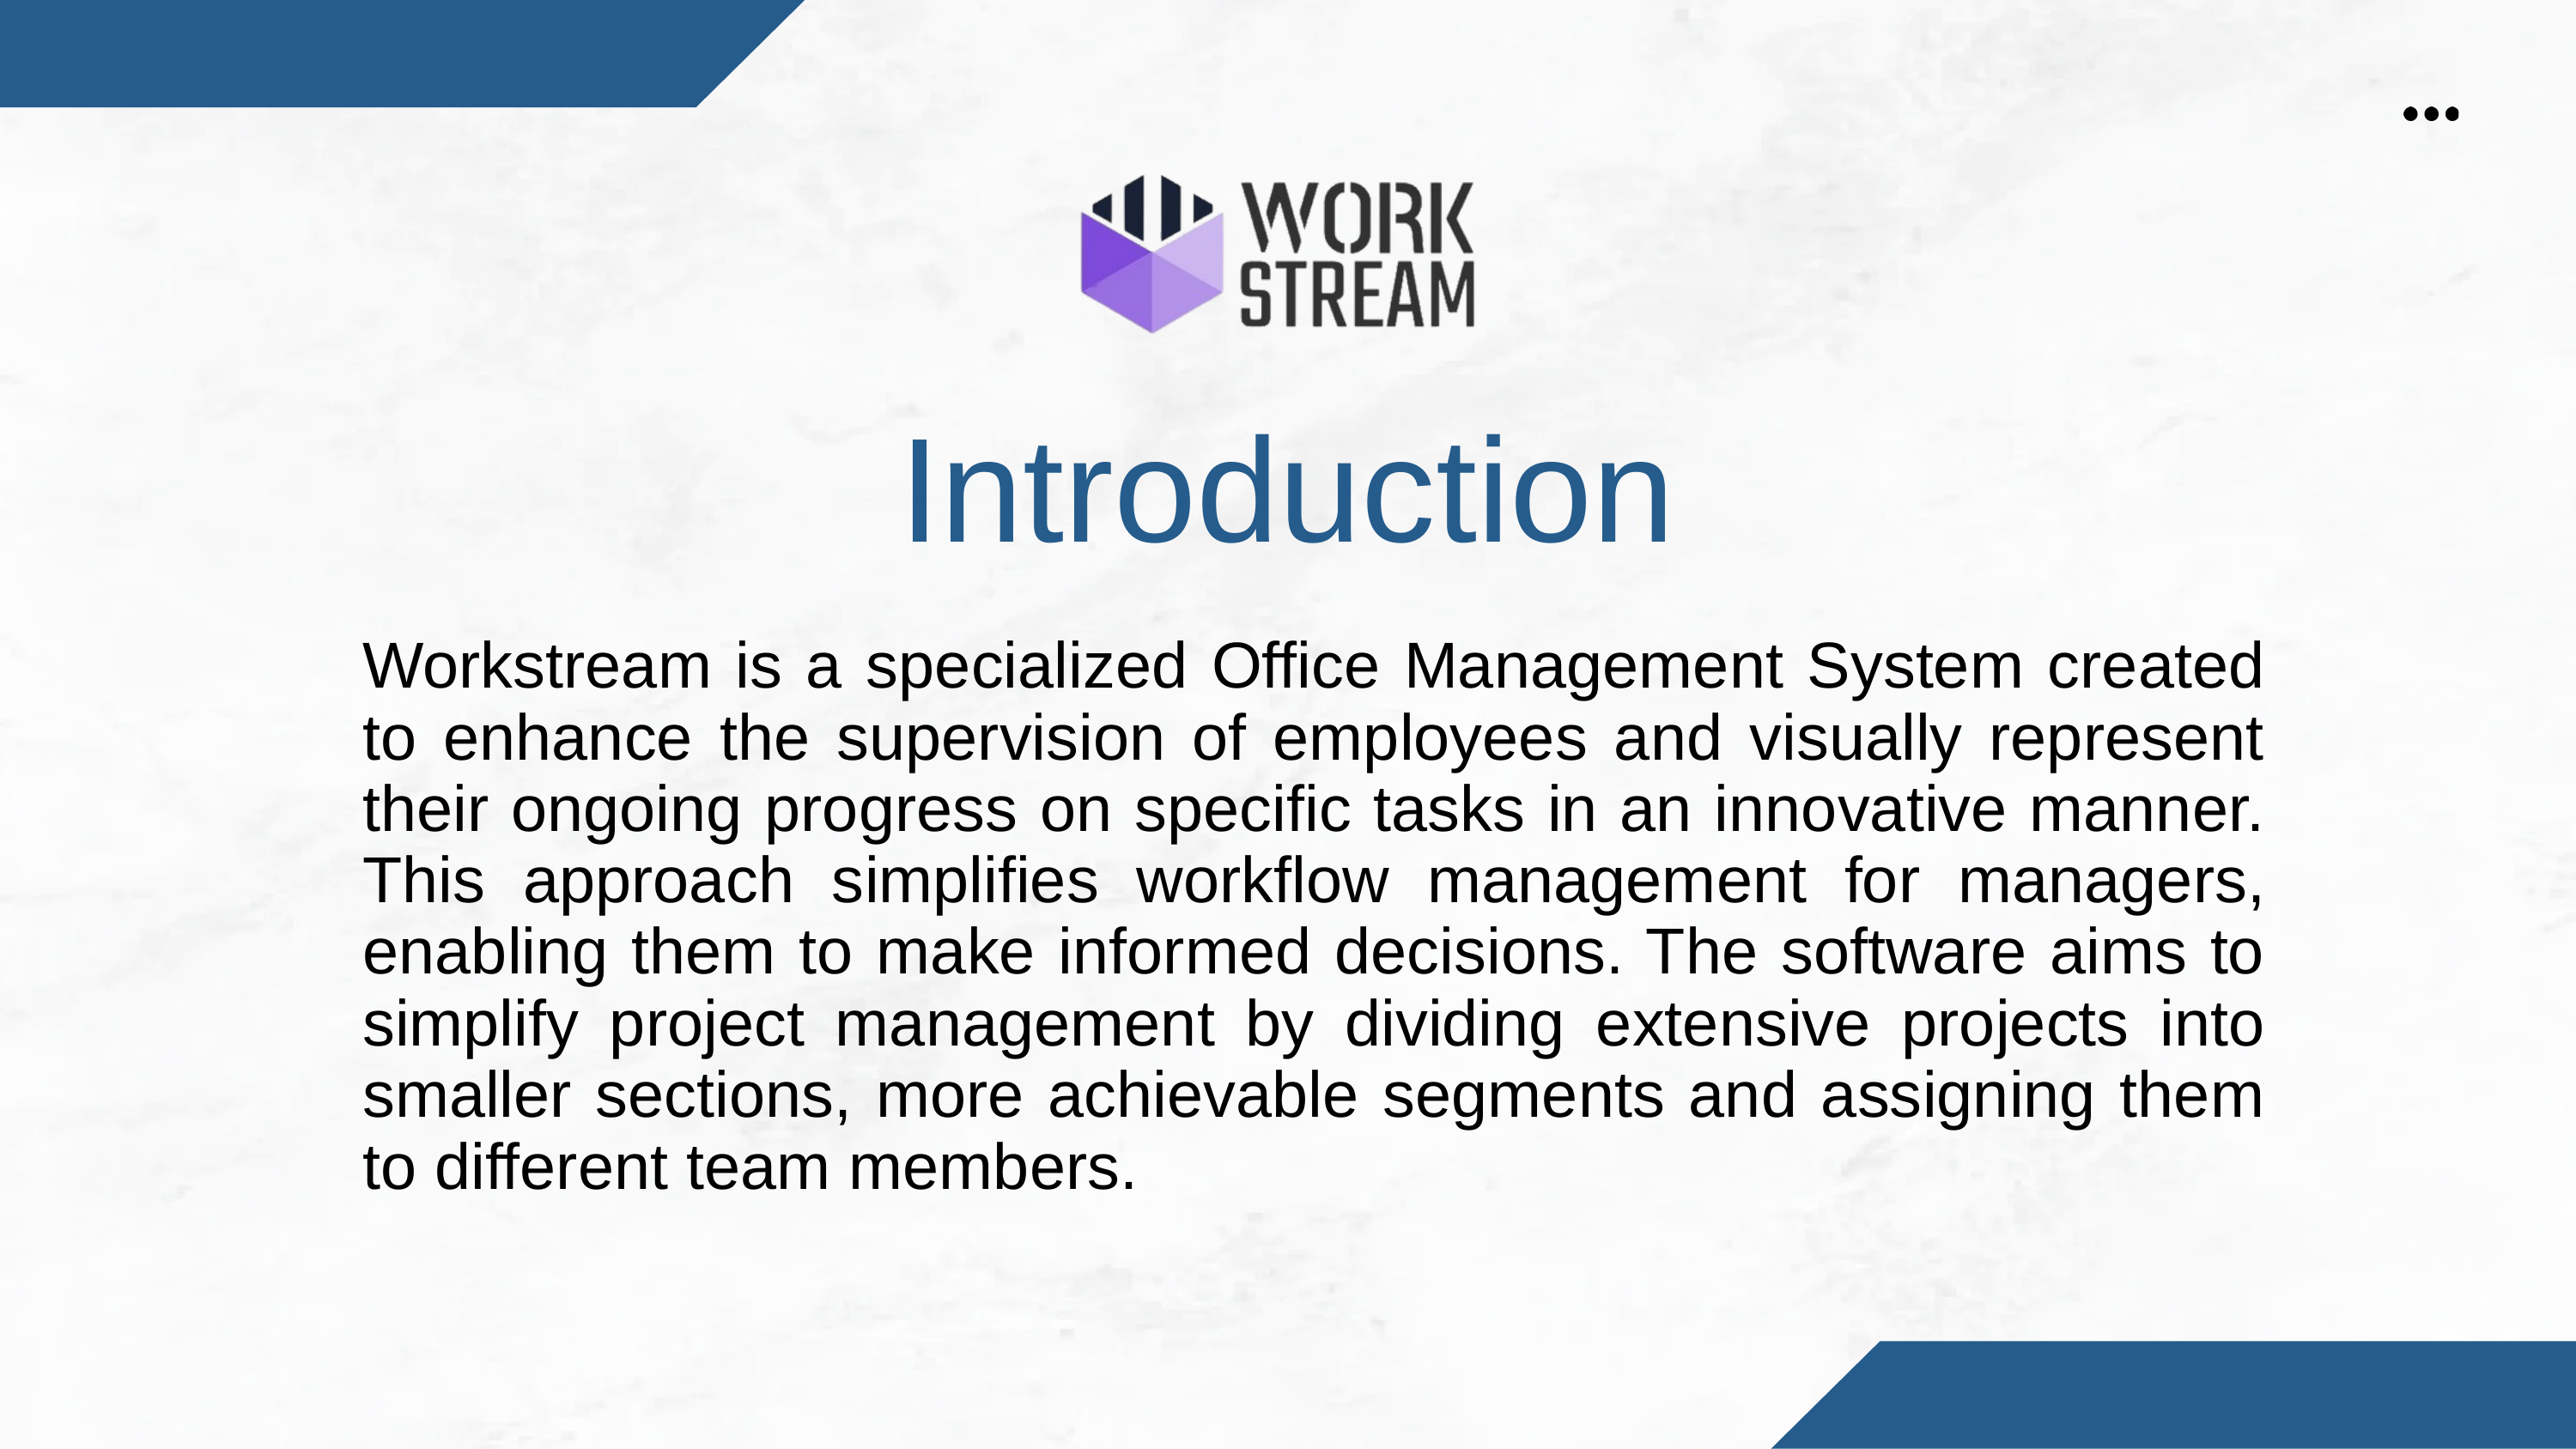

Introduction
Workstream is a specialized Office Management System created to enhance the supervision of employees and visually represent their ongoing progress on specific tasks in an innovative manner. This approach simplifies workflow management for managers, enabling them to make informed decisions. The software aims to simplify project management by dividing extensive projects into smaller sections, more achievable segments and assigning them to different team members.